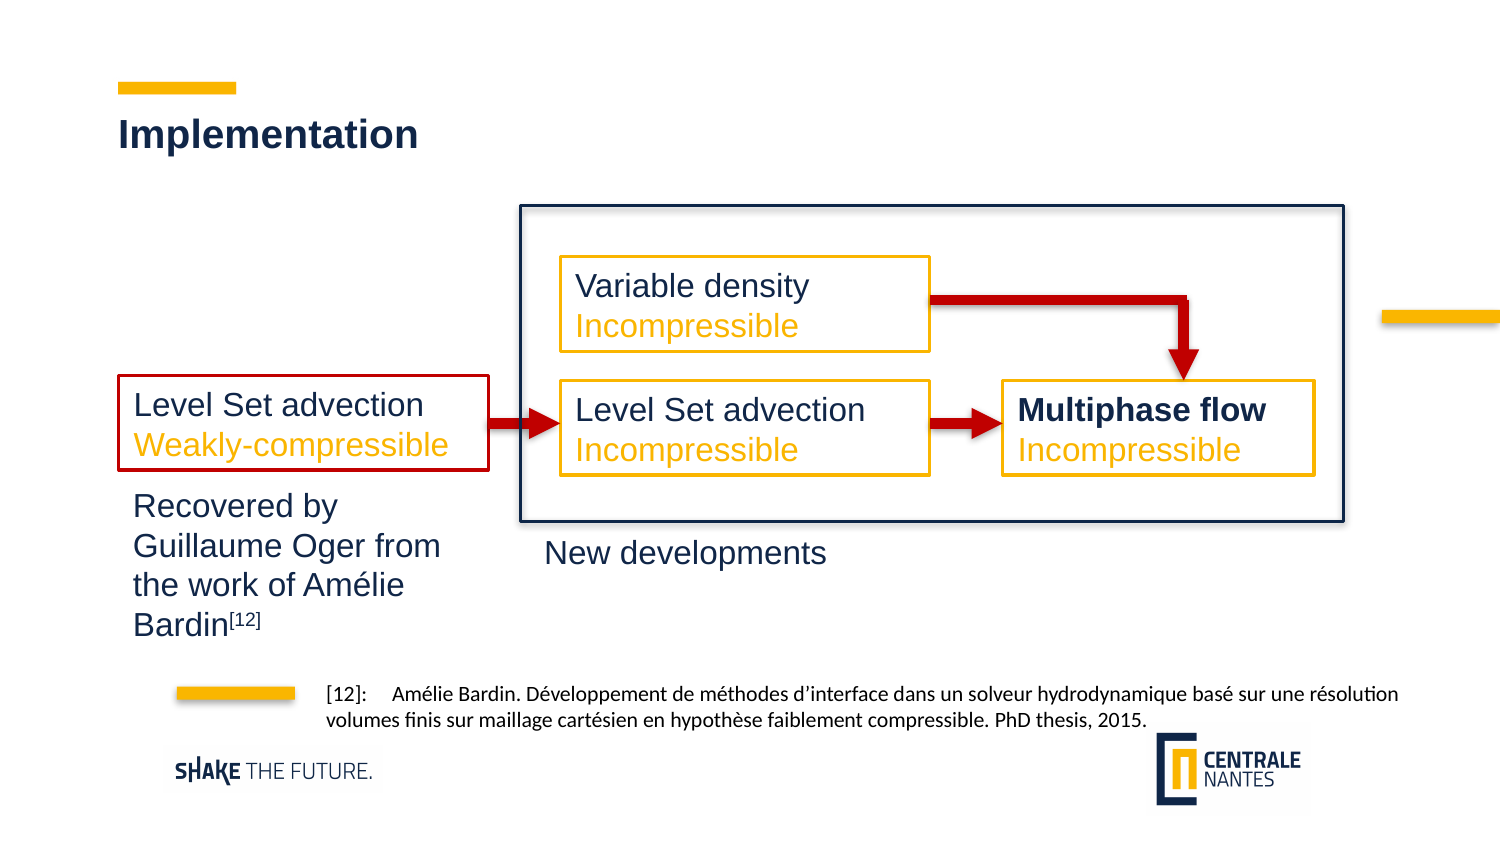

Implementation

Variable density
Incompressible
Level Set advection
Weakly-compressible
Level Set advection
Incompressible
Multiphase flow
Incompressible

Recovered by Guillaume Oger from the work of Amélie Bardin[12]
New developments
[12]:     Amélie Bardin. Développement de méthodes d’interface dans un solveur hydrodynamique basé sur une résolution volumes finis sur maillage cartésien en hypothèse faiblement compressible. PhD thesis, 2015.